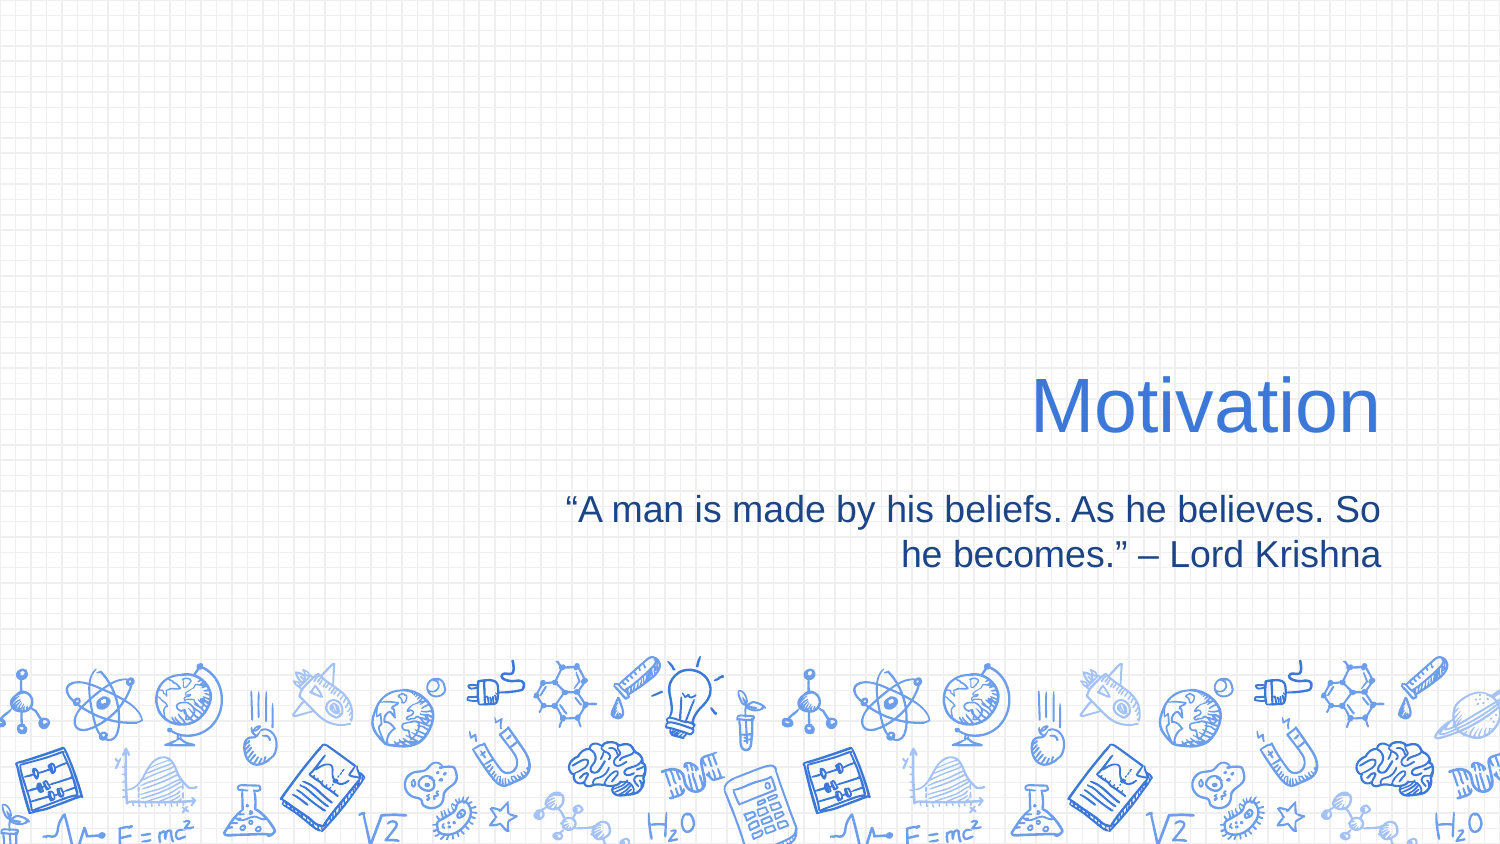

# Motivation
“A man is made by his beliefs. As he believes. So he becomes.” – Lord Krishna